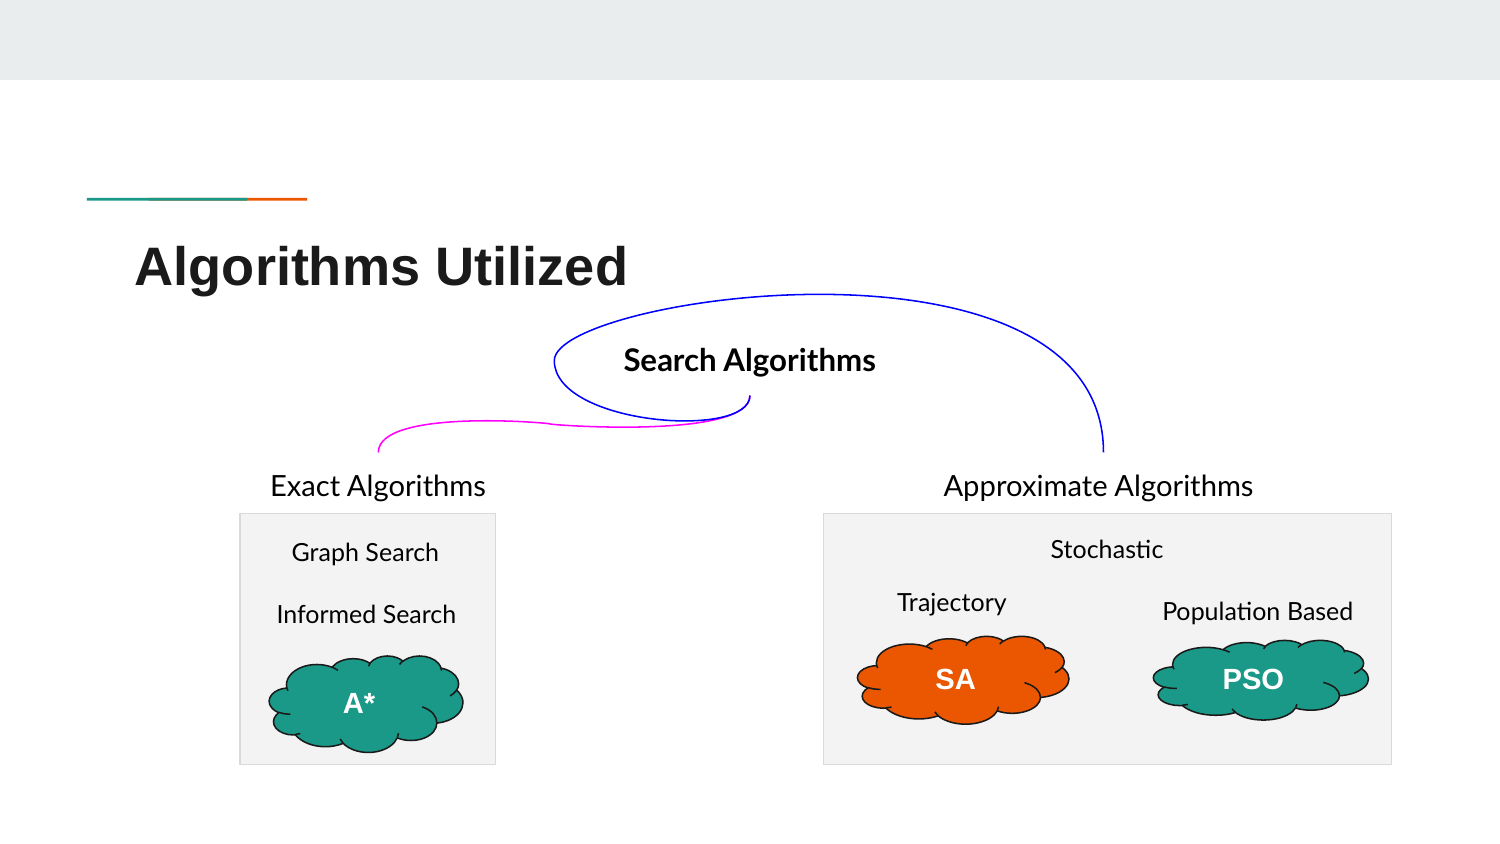

Deterministic Search -> Graph Search Methods -> Informed Search -> Shortest Path -> A*
Stochastic Search -> Trajectory Method -> Simulated Annealing
Stochastic Search -> Population Based Methods  -> Swarm Intelligence -> Practicle Swam Optimization
# Algorithms Utilized

Search Algorithms
Exact Algorithms
Approximate Algorithms

Stochastic
Graph Search
Trajectory
Population Based
Informed Search
SA
PSO
A*